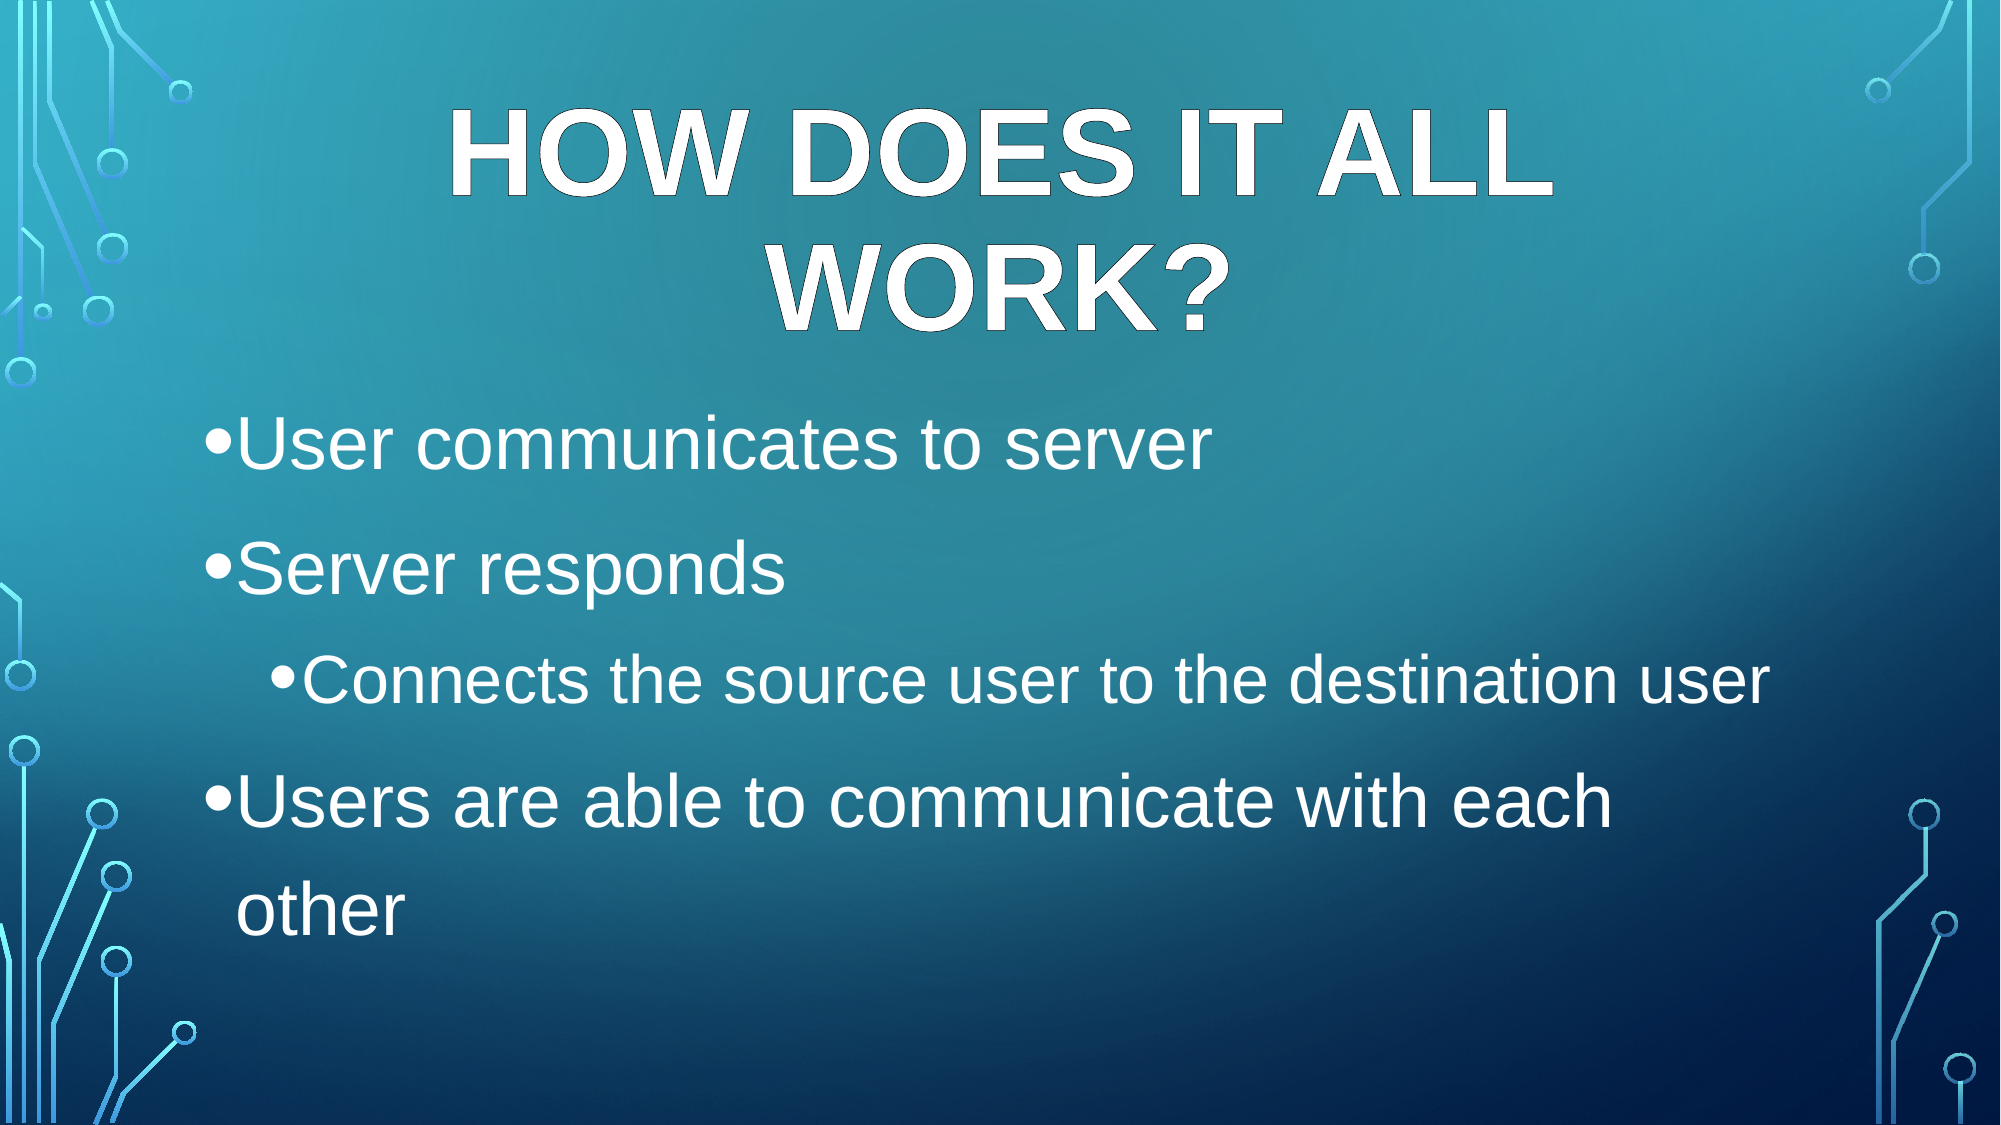

# How does it All work?
User communicates to server
Server responds
Connects the source user to the destination user
Users are able to communicate with each other